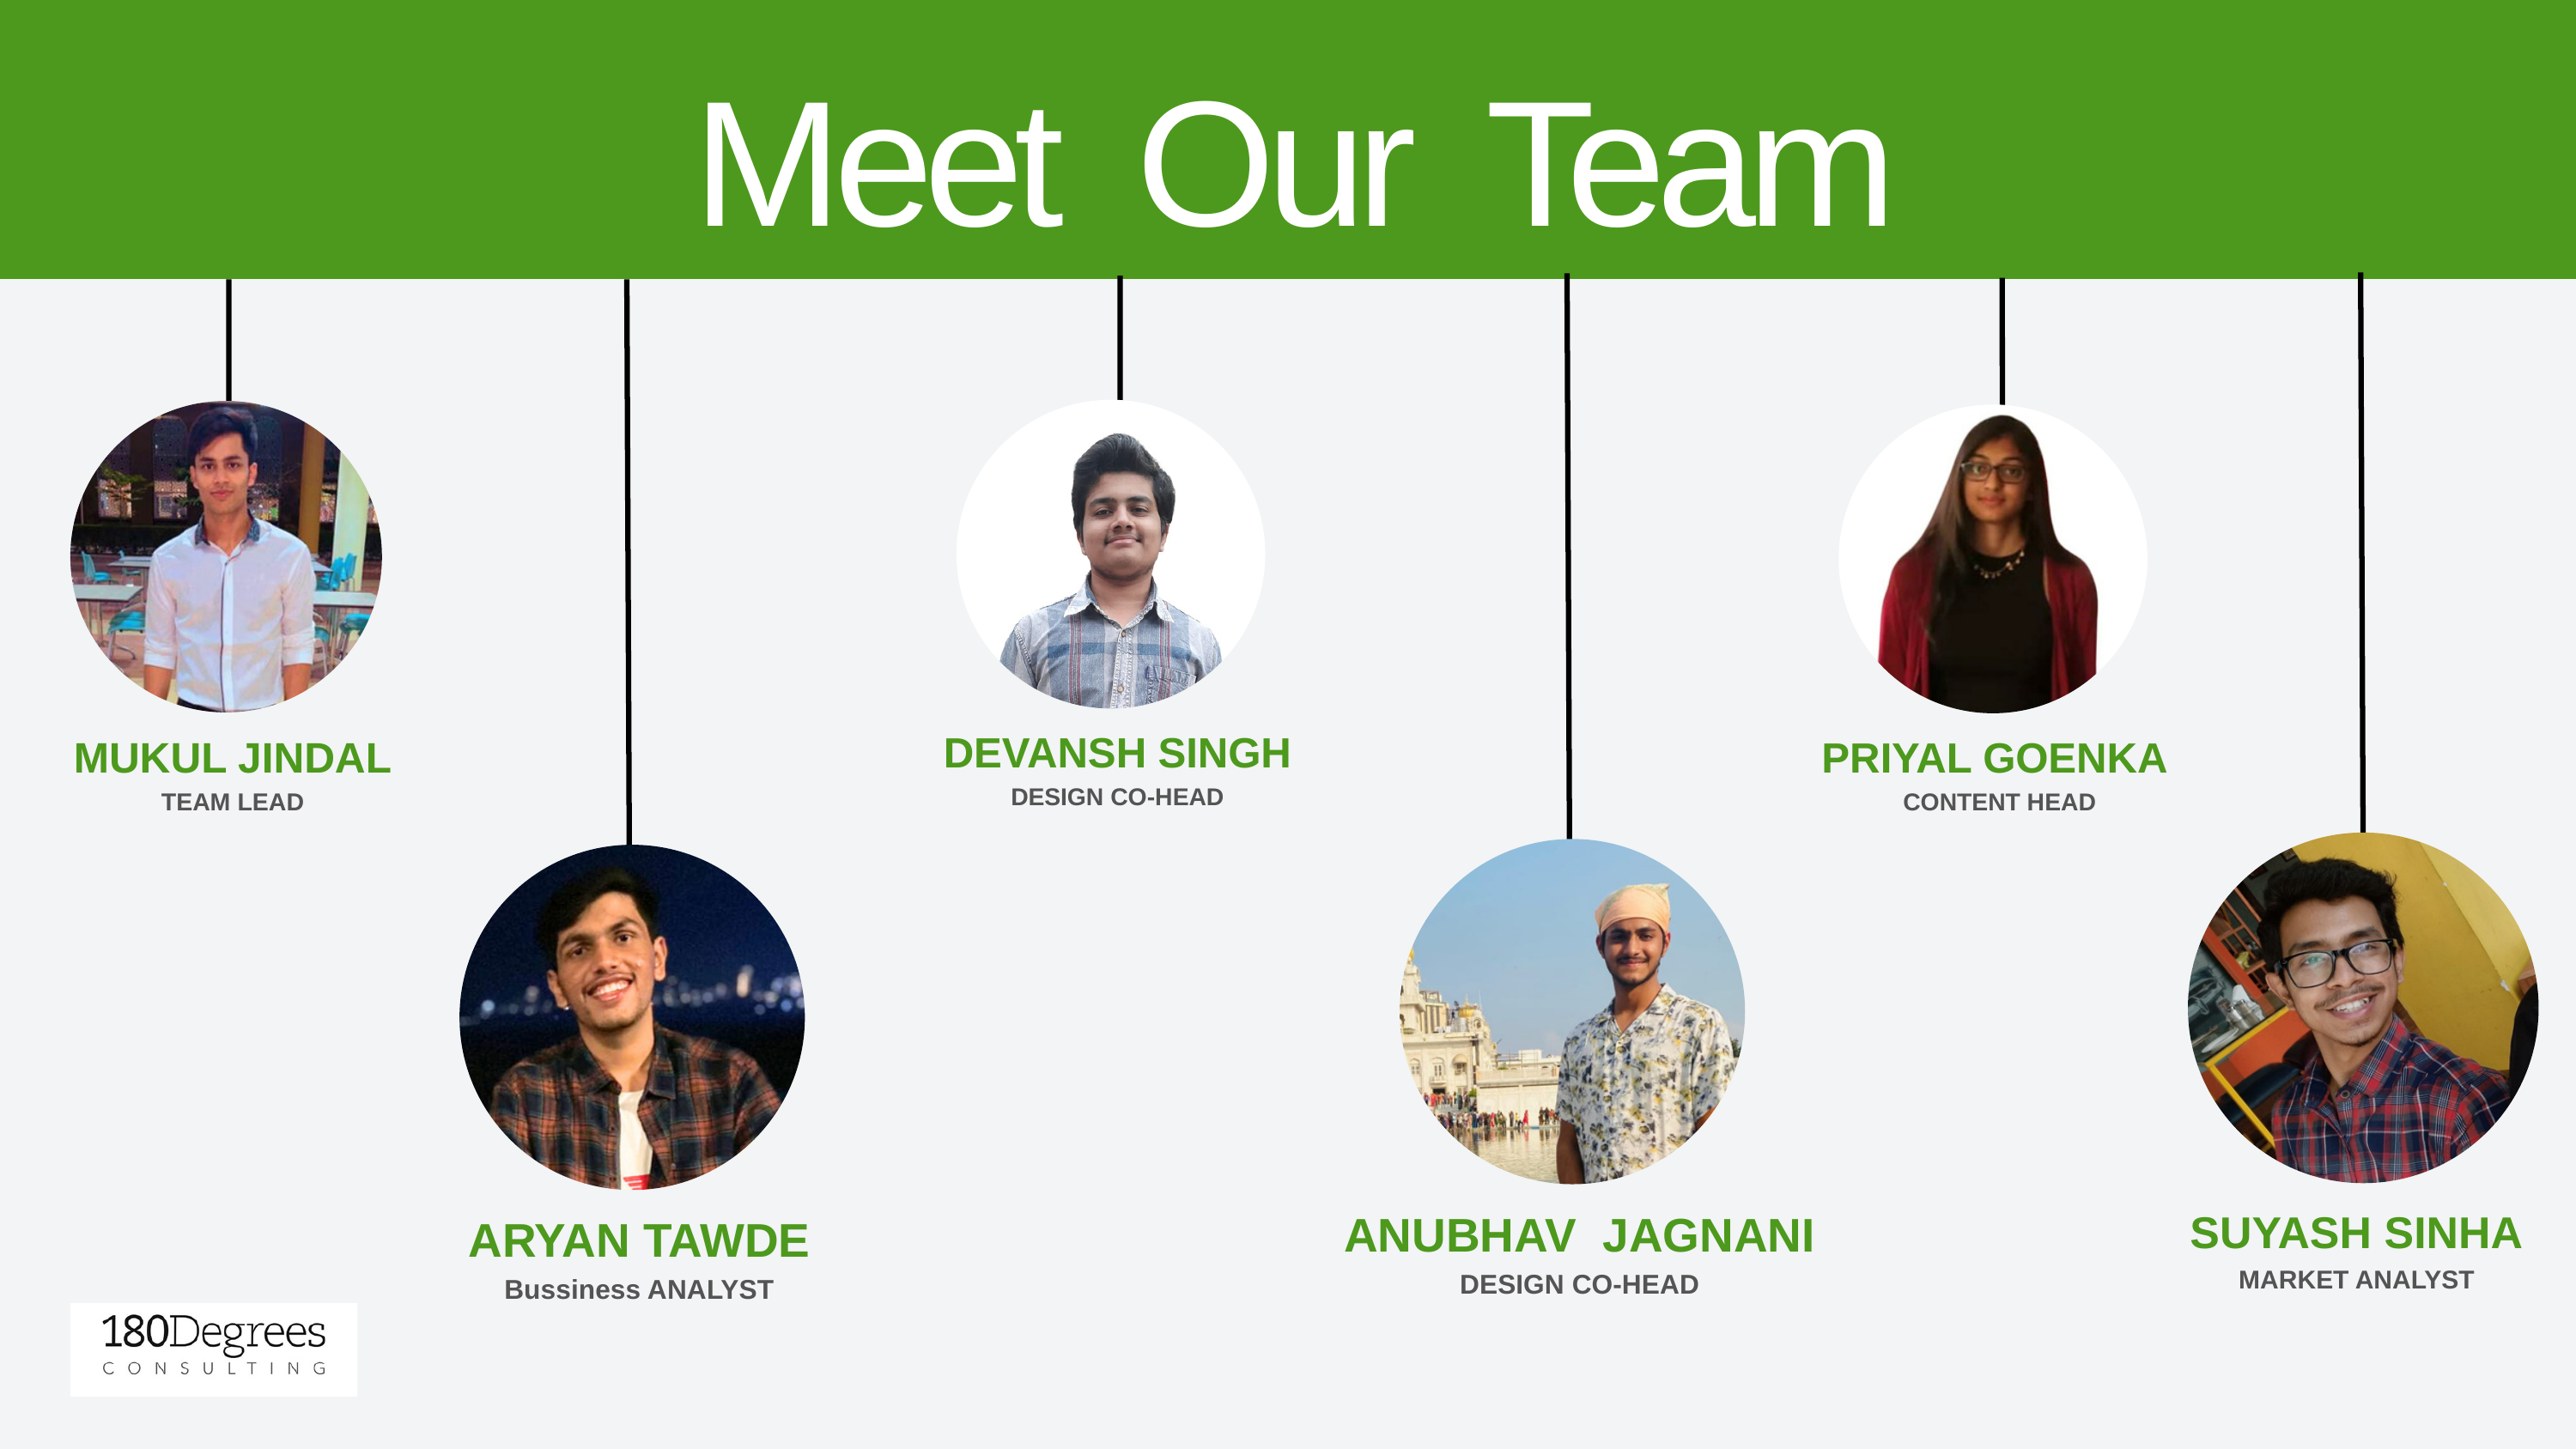

Meet  Our  Team

DEVANSH SINGH
DESIGN CO-HEAD
MUKUL JINDAL
TEAM LEAD
PRIYAL GOENKA
CONTENT HEAD

ANUBHAV  JAGNANI
DESIGN CO-HEAD
SUYASH SINHA
MARKET ANALYST
ARYAN TAWDE
Bussiness ANALYST